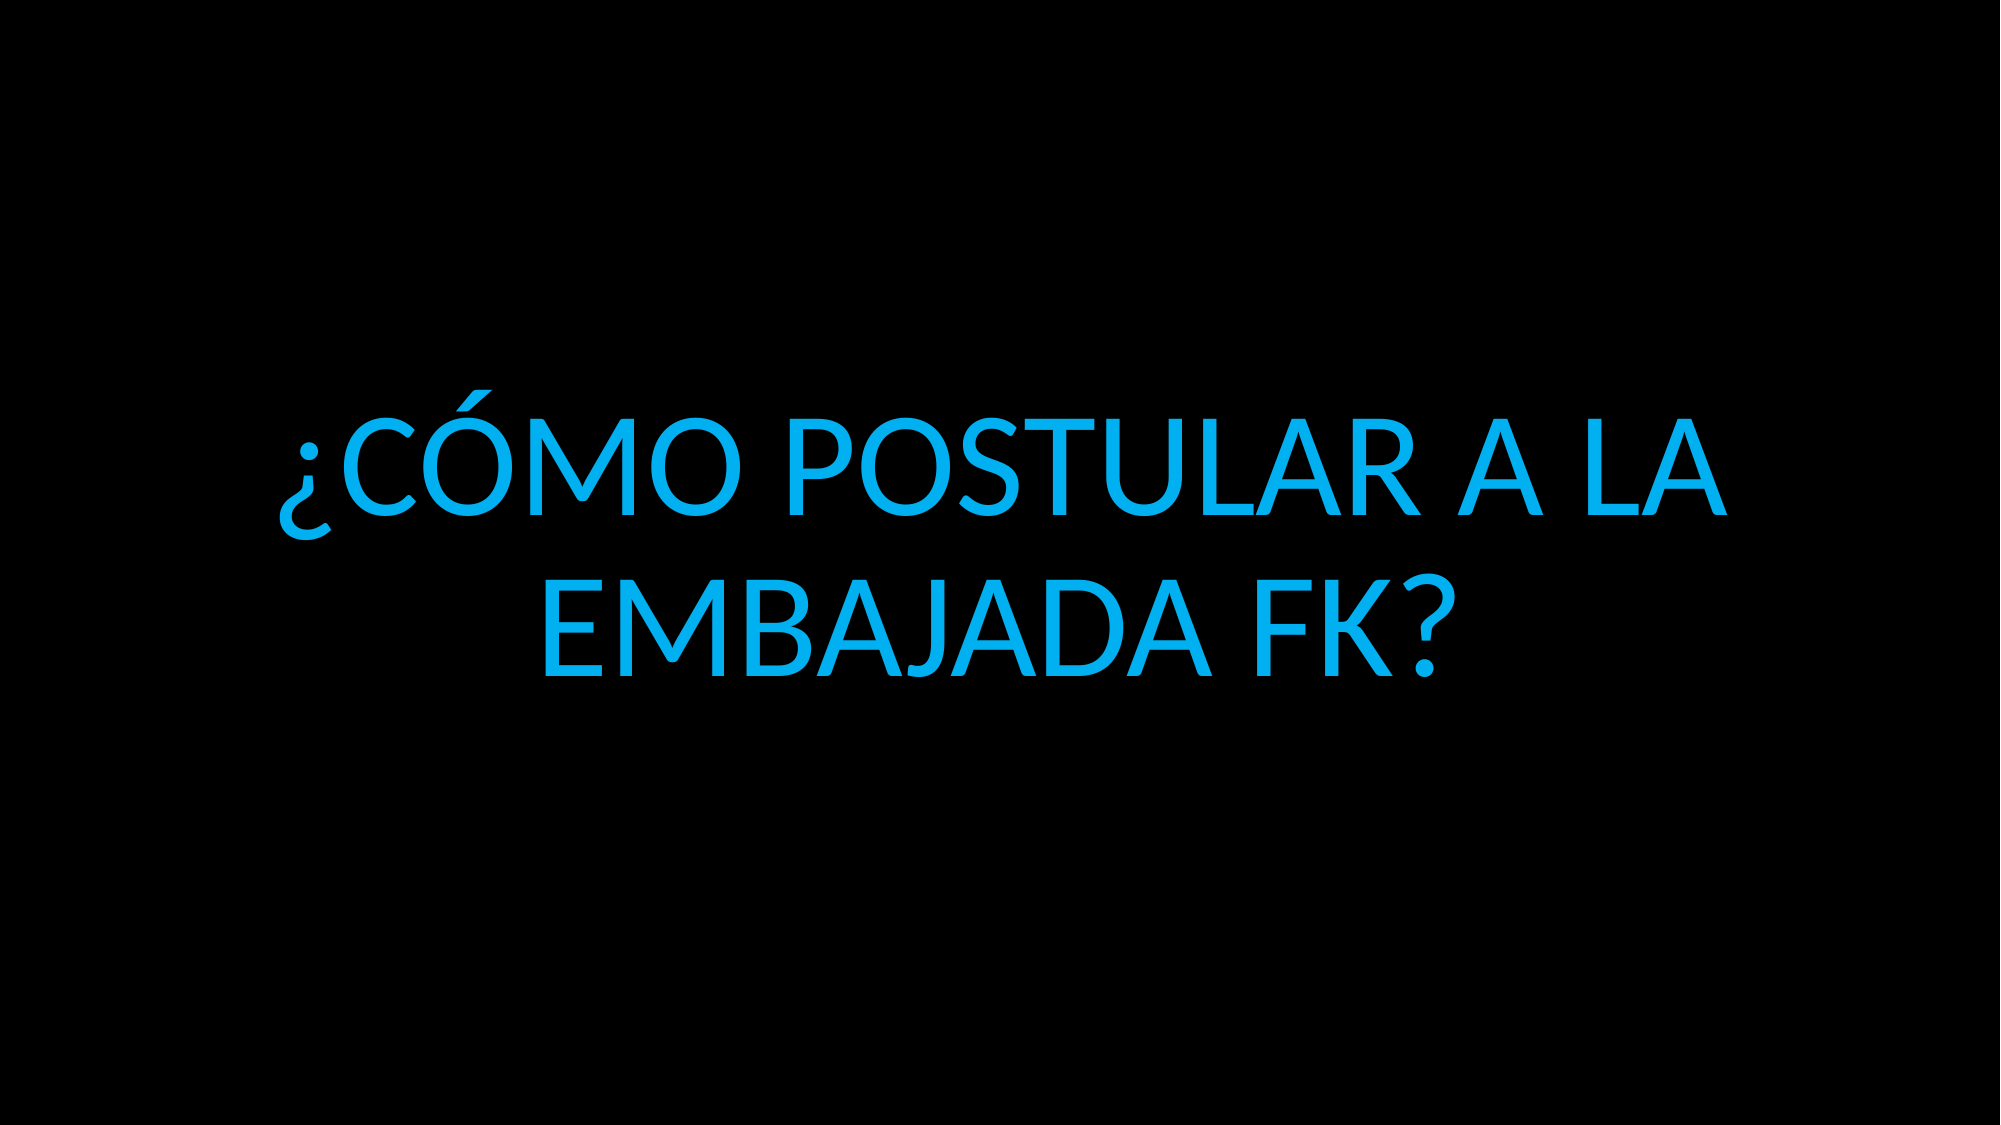

# ¿CÓMO POSTULAR A LA EMBAJADA FK?